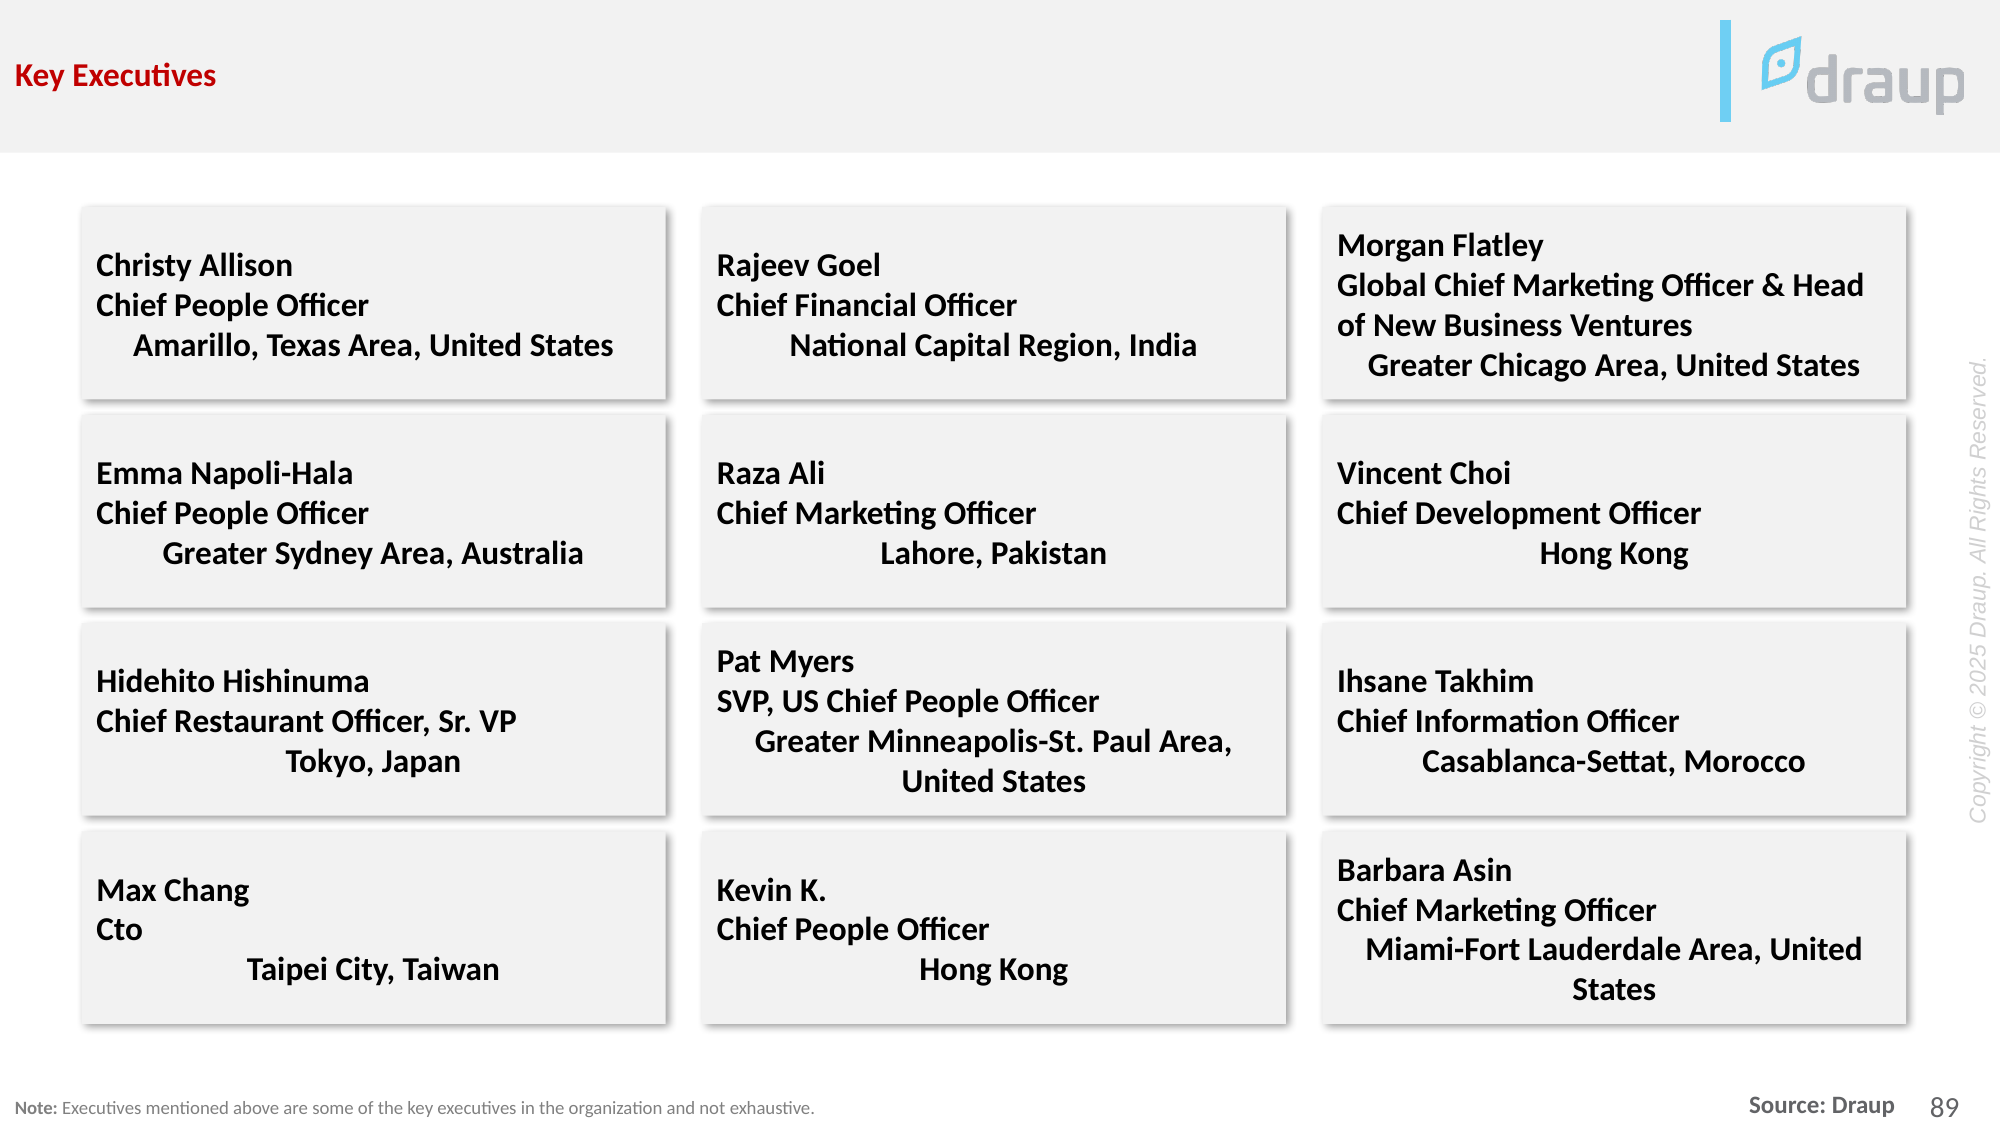

Key Executives
Christy Allison
Chief People Officer
Amarillo, Texas Area, United States
Rajeev Goel
Chief Financial Officer
National Capital Region, India
Morgan Flatley
Global Chief Marketing Officer & Head of New Business Ventures
Greater Chicago Area, United States
Emma Napoli-Hala
Chief People Officer
Greater Sydney Area, Australia
Raza Ali
Chief Marketing Officer
Lahore, Pakistan
Vincent Choi
Chief Development Officer
Hong Kong
Hidehito Hishinuma
Chief Restaurant Officer, Sr. VP
Tokyo, Japan
Pat Myers
SVP, US Chief People Officer
Greater Minneapolis-St. Paul Area, United States
Ihsane Takhim
Chief Information Officer
Casablanca-Settat, Morocco
Max Chang
Cto
Taipei City, Taiwan
Kevin K.
Chief People Officer
Hong Kong
Barbara Asin
Chief Marketing Officer
Miami-Fort Lauderdale Area, United States
Note: Executives mentioned above are some of the key executives in the organization and not exhaustive.